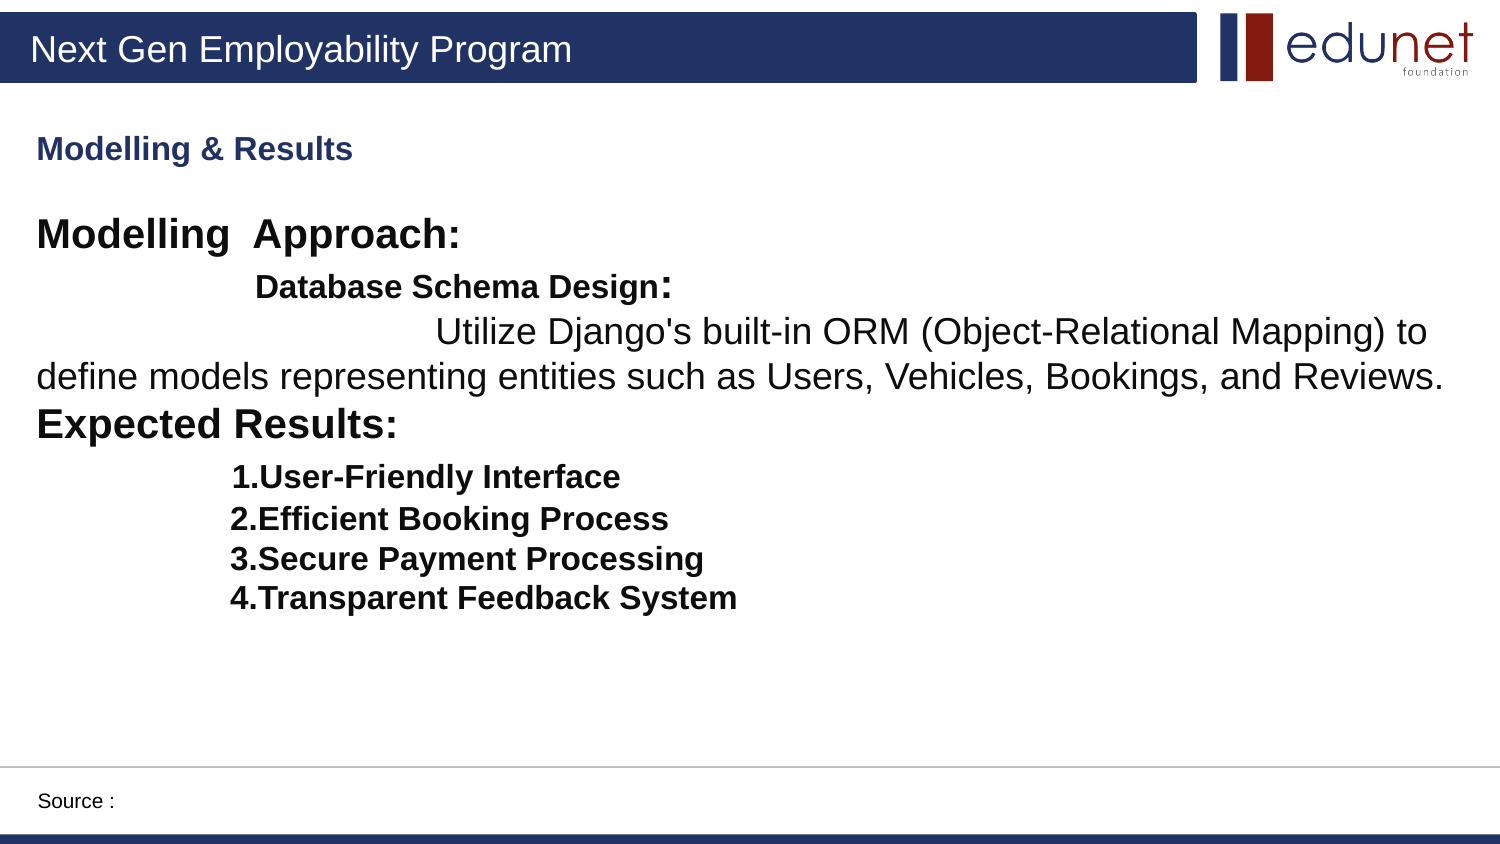

Modelling & Results
Modelling  Approach:
                   Database Schema Design:
                                      Utilize Django's built-in ORM (Object-Relational Mapping) to define models representing entities such as Users, Vehicles, Bookings, and Reviews.
Expected Results:
                 1.User-Friendly Interface
                     2.Efficient Booking Process
                     3.Secure Payment Processing
                     4.Transparent Feedback System
Source :